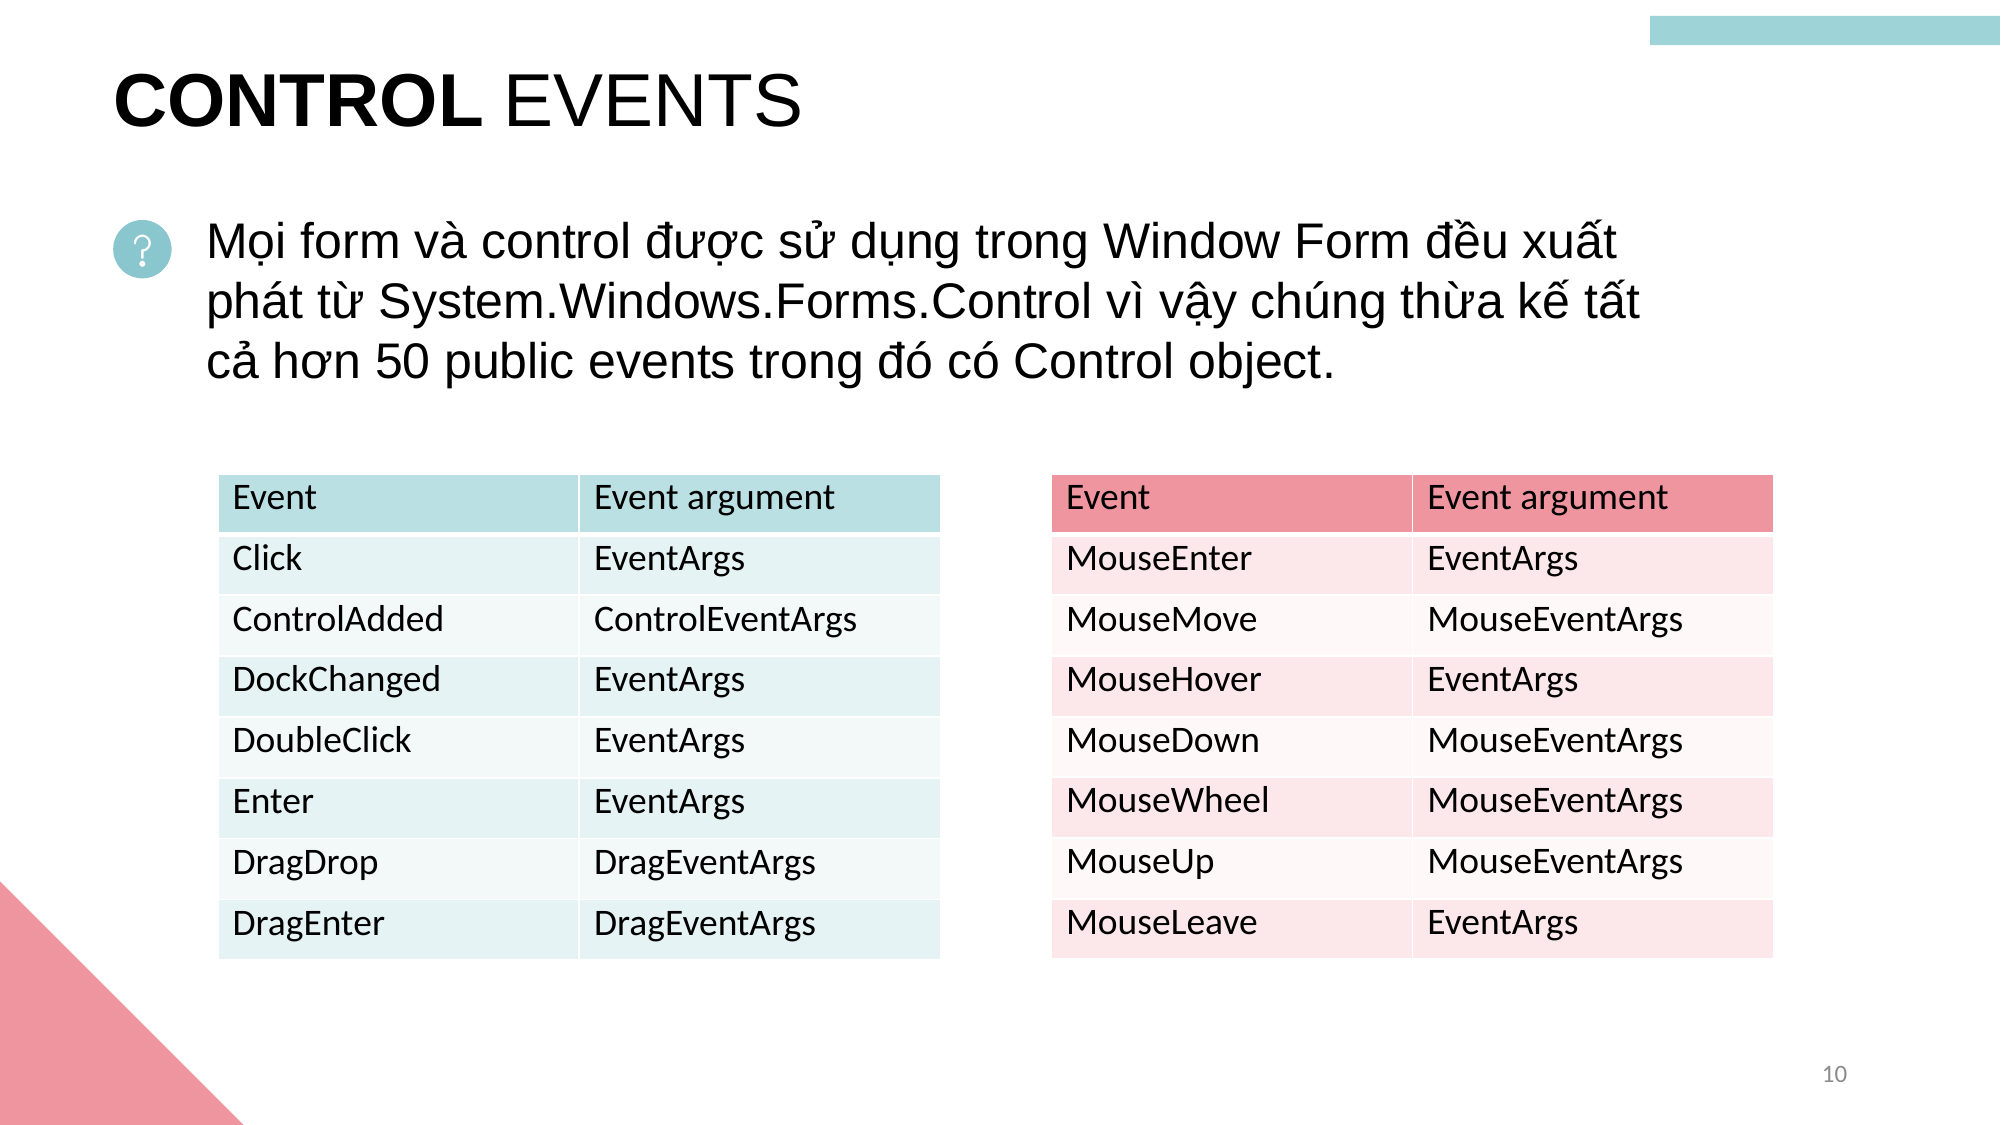

CONTROL EVENTS
Mọi form và control được sử dụng trong Window Form đều xuất phát từ System.Windows.Forms.Control vì vậy chúng thừa kế tất cả hơn 50 public events trong đó có Control object.

| Event | Event argument |
| --- | --- |
| Click | EventArgs |
| ControlAdded | ControlEventArgs |
| DockChanged | EventArgs |
| DoubleClick | EventArgs |
| Enter | EventArgs |
| DragDrop | DragEventArgs |
| DragEnter | DragEventArgs |
| Event | Event argument |
| --- | --- |
| MouseEnter | EventArgs |
| MouseMove | MouseEventArgs |
| MouseHover | EventArgs |
| MouseDown | MouseEventArgs |
| MouseWheel | MouseEventArgs |
| MouseUp | MouseEventArgs |
| MouseLeave | EventArgs |

10